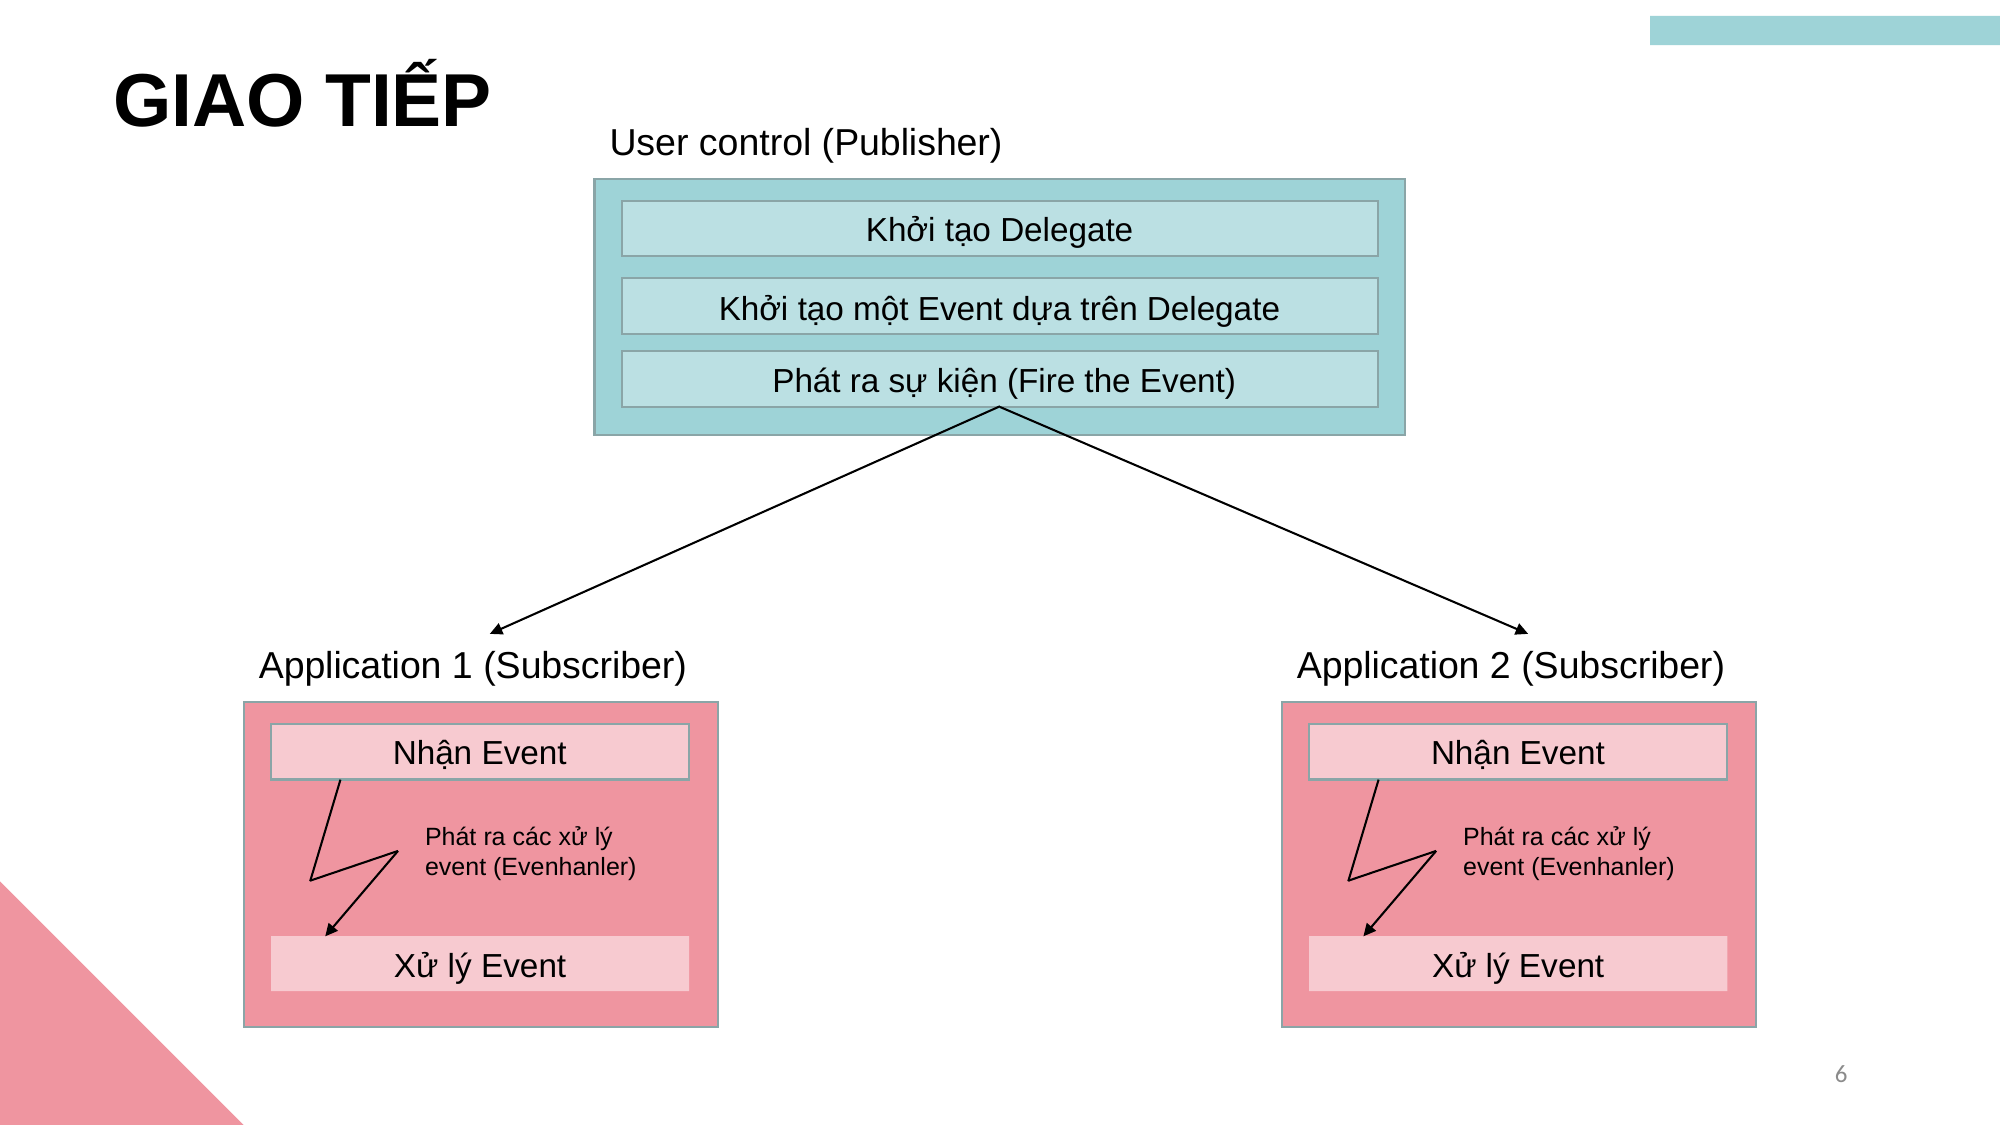

GIAO TIẾP
User control (Publisher)

Khởi tạo Delegate

Khởi tạo một Event dựa trên Delegate

 Phát ra sự kiện (Fire the Event)
Application 1 (Subscriber)
Application 2 (Subscriber)

Nhận Event

Nhận Event
Phát ra các xử lý event (Evenhanler)
Phát ra các xử lý event (Evenhanler)

Xử lý Event
Xử lý Event
6